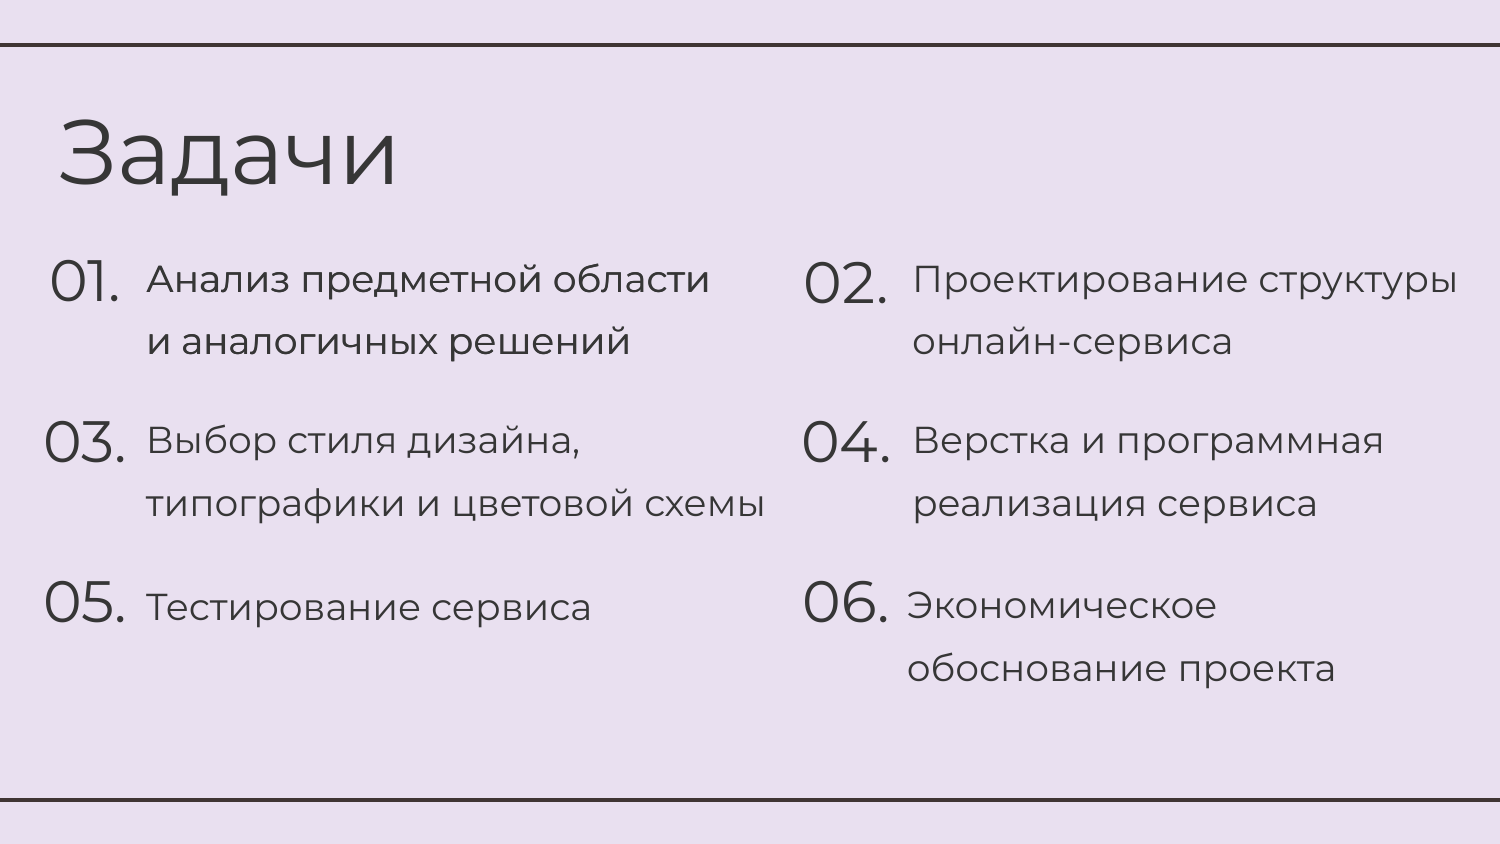

# Задачи
Анализ предметной области
и аналогичных решений
Проектирование структуры
онлайн-сервиса
Анализ предметной области
и аналогичных решений
01.
02.
Выбор стиля дизайна,
типографики и цветовой схемы
Верстка и программная
реализация сервиса
04.
03.
06.
Экономическое
обоснование проекта
05.
Тестирование сервиса